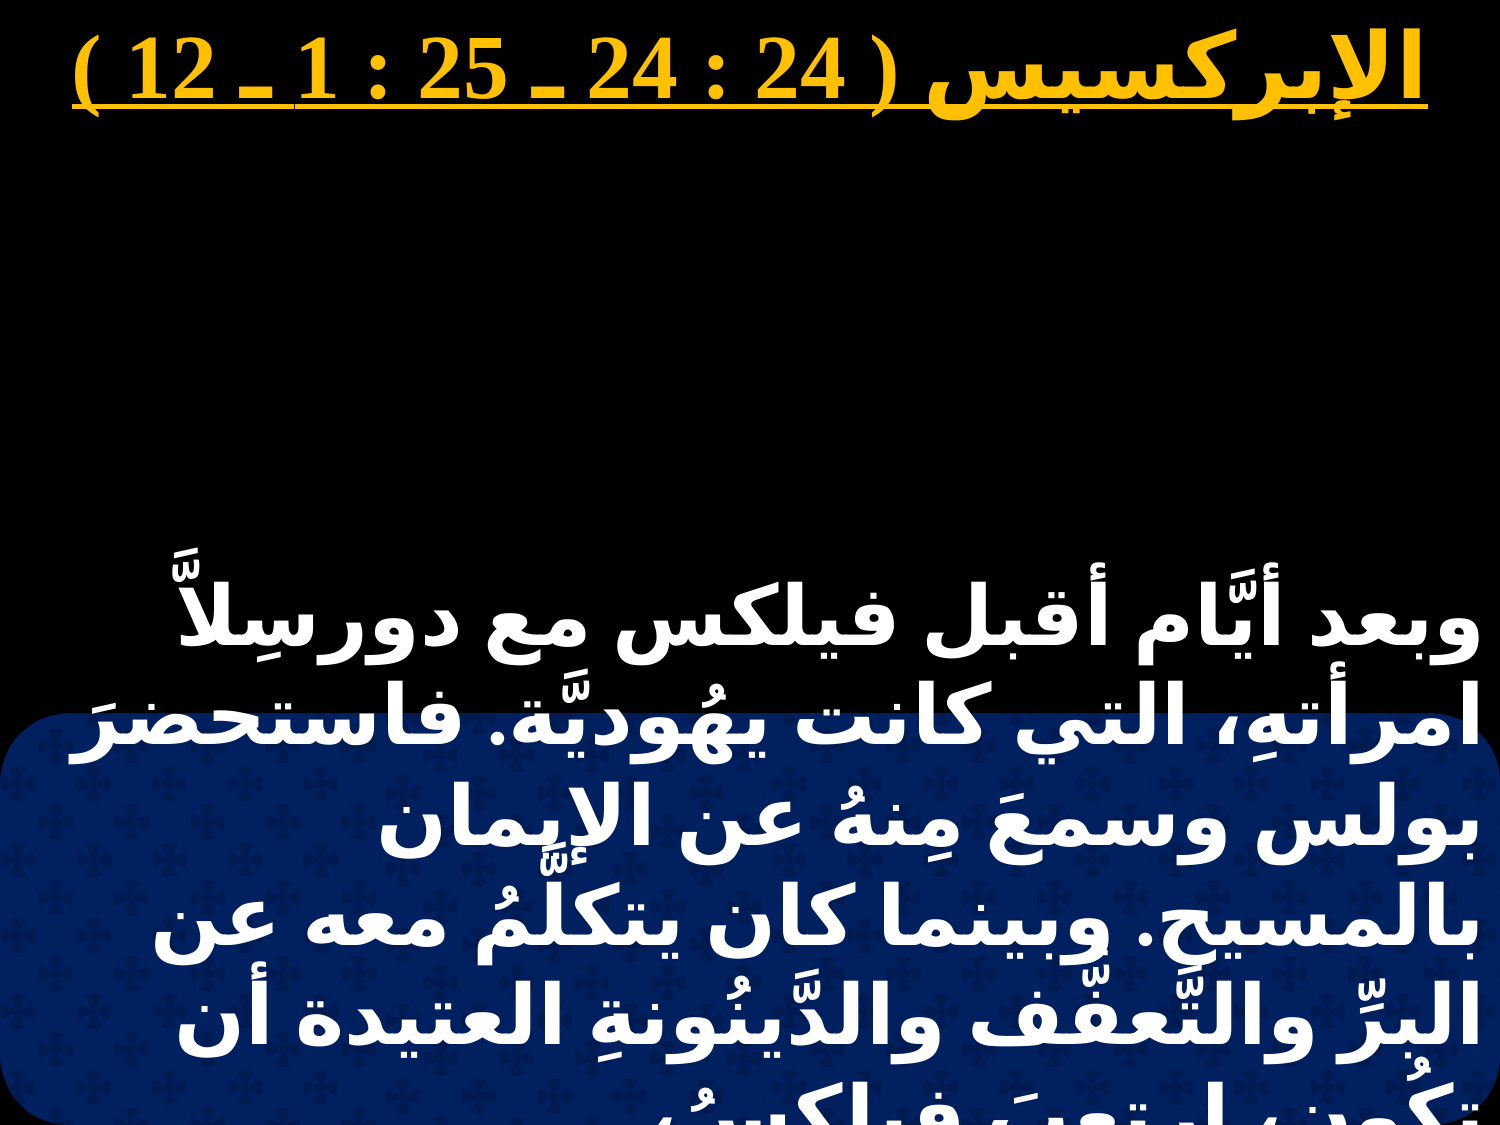

الإبركسيس ( 24 : 24 ـ 25 : 1 ـ 12 )
وبعد أيَّام أقبل فيلكس مع دورسِلاَّ امرأتهِ، التي كانت يهُوديَّة. فاستحضرَ بولس وسمعَ مِنهُ عن الإيمان بالمسيح. وبينما كان يتكلَّمُ معه عن البرِّ والتَّعفُّف والدَّينُونةِ العتيدة أن تكُون، ارتعبَ فيلكسُ،